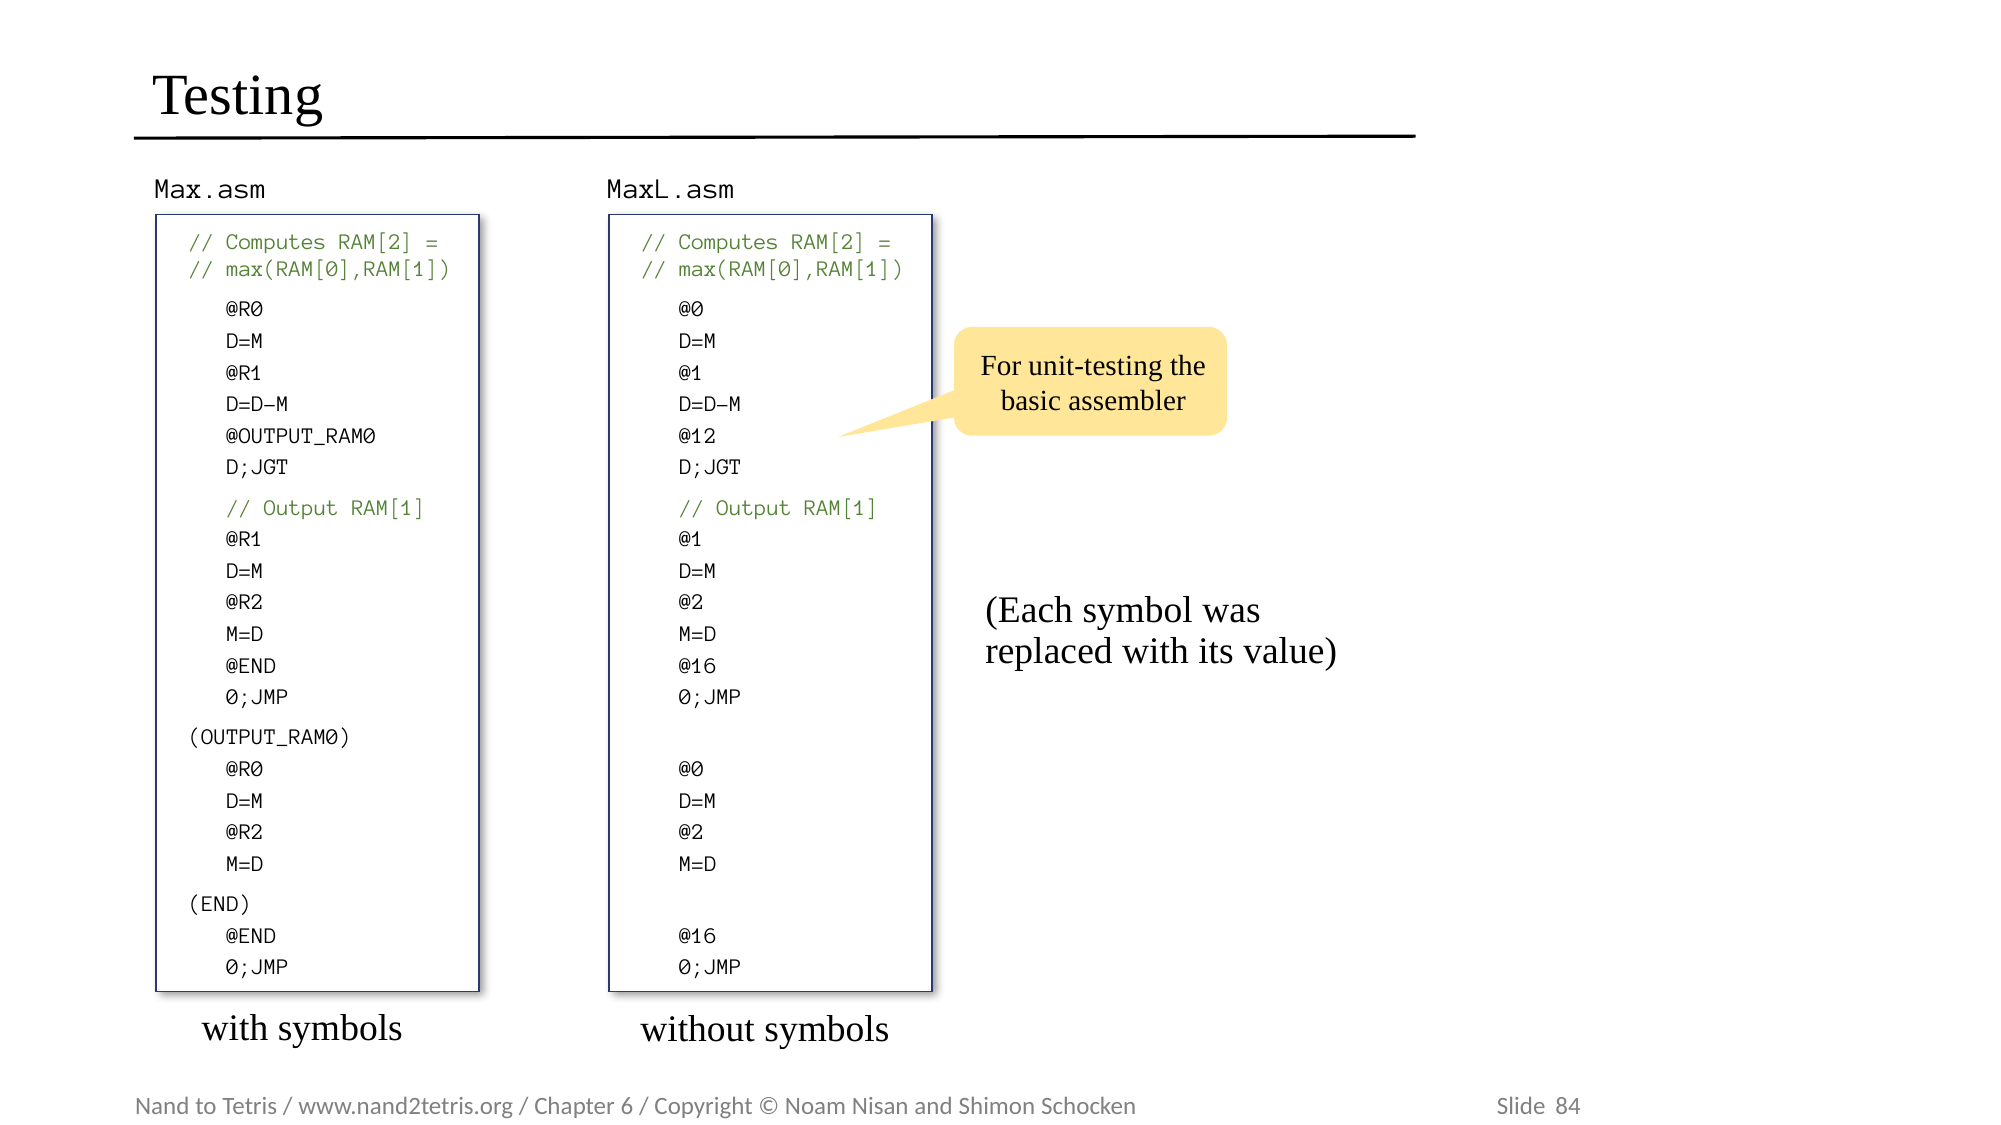

# Testing
Max.asm
MaxL.asm
// Computes RAM[2] =
// max(RAM[0],RAM[1])
   @0
   D=M
   @1
   D=D-M
   @12
   D;JGT
   // Output RAM[1]
   @1
   D=M
   @2
   M=D
   @16
   0;JMP

   @0
   D=M
   @2
   M=D

   @16
   0;JMP
For unit-testing the basic assembler
(Each symbol was replaced with its value)
without symbols
// Computes RAM[2] =
// max(RAM[0],RAM[1])
   @R0
   D=M
   @R1
   D=D-M
   @OUTPUT_RAM0
   D;JGT
   // Output RAM[1]
   @R1
   D=M
   @R2
   M=D
   @END
   0;JMP
(OUTPUT_RAM0)
   @R0
   D=M
   @R2
   M=D
(END)
   @END
   0;JMP
with symbols